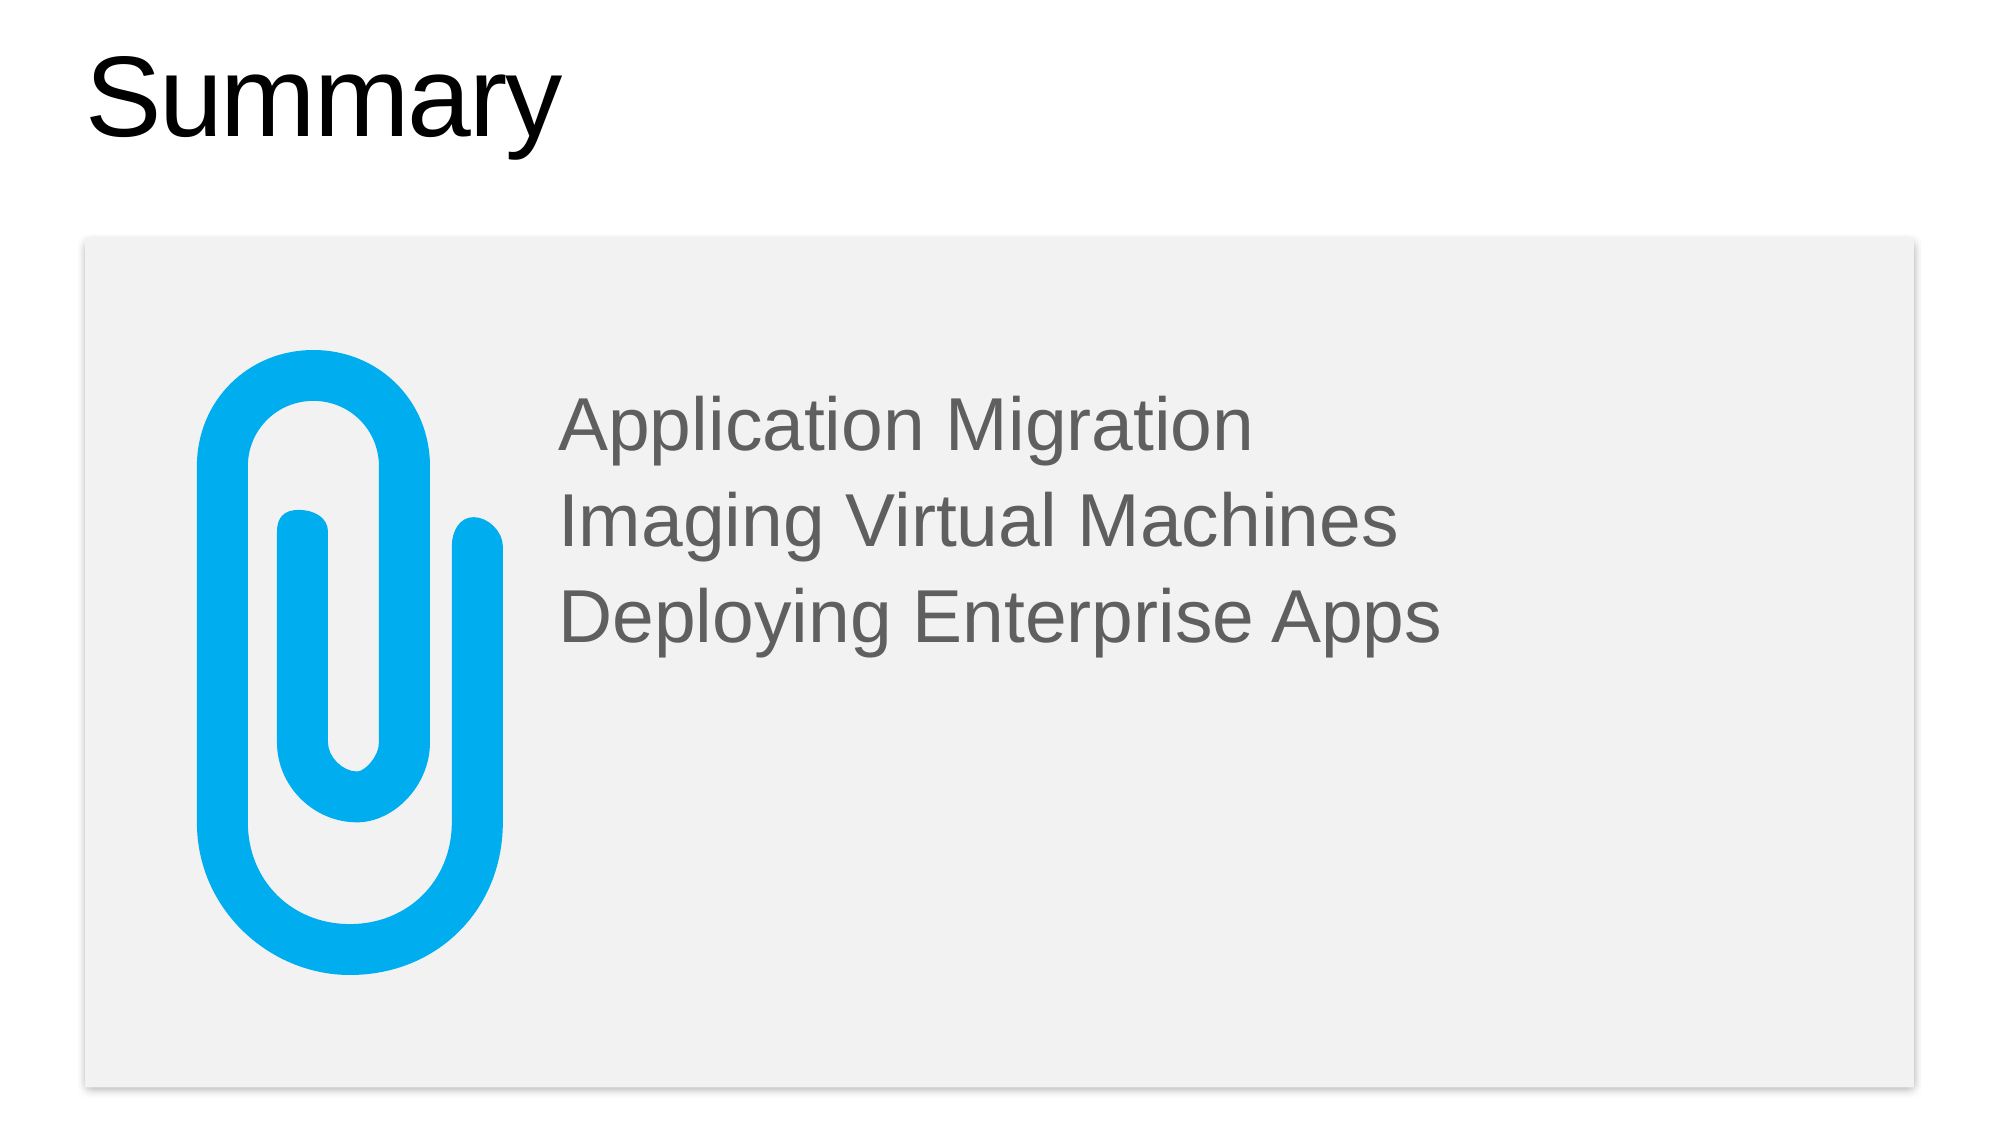

# Summary
Application Migration
Imaging Virtual Machines
Deploying Enterprise Apps